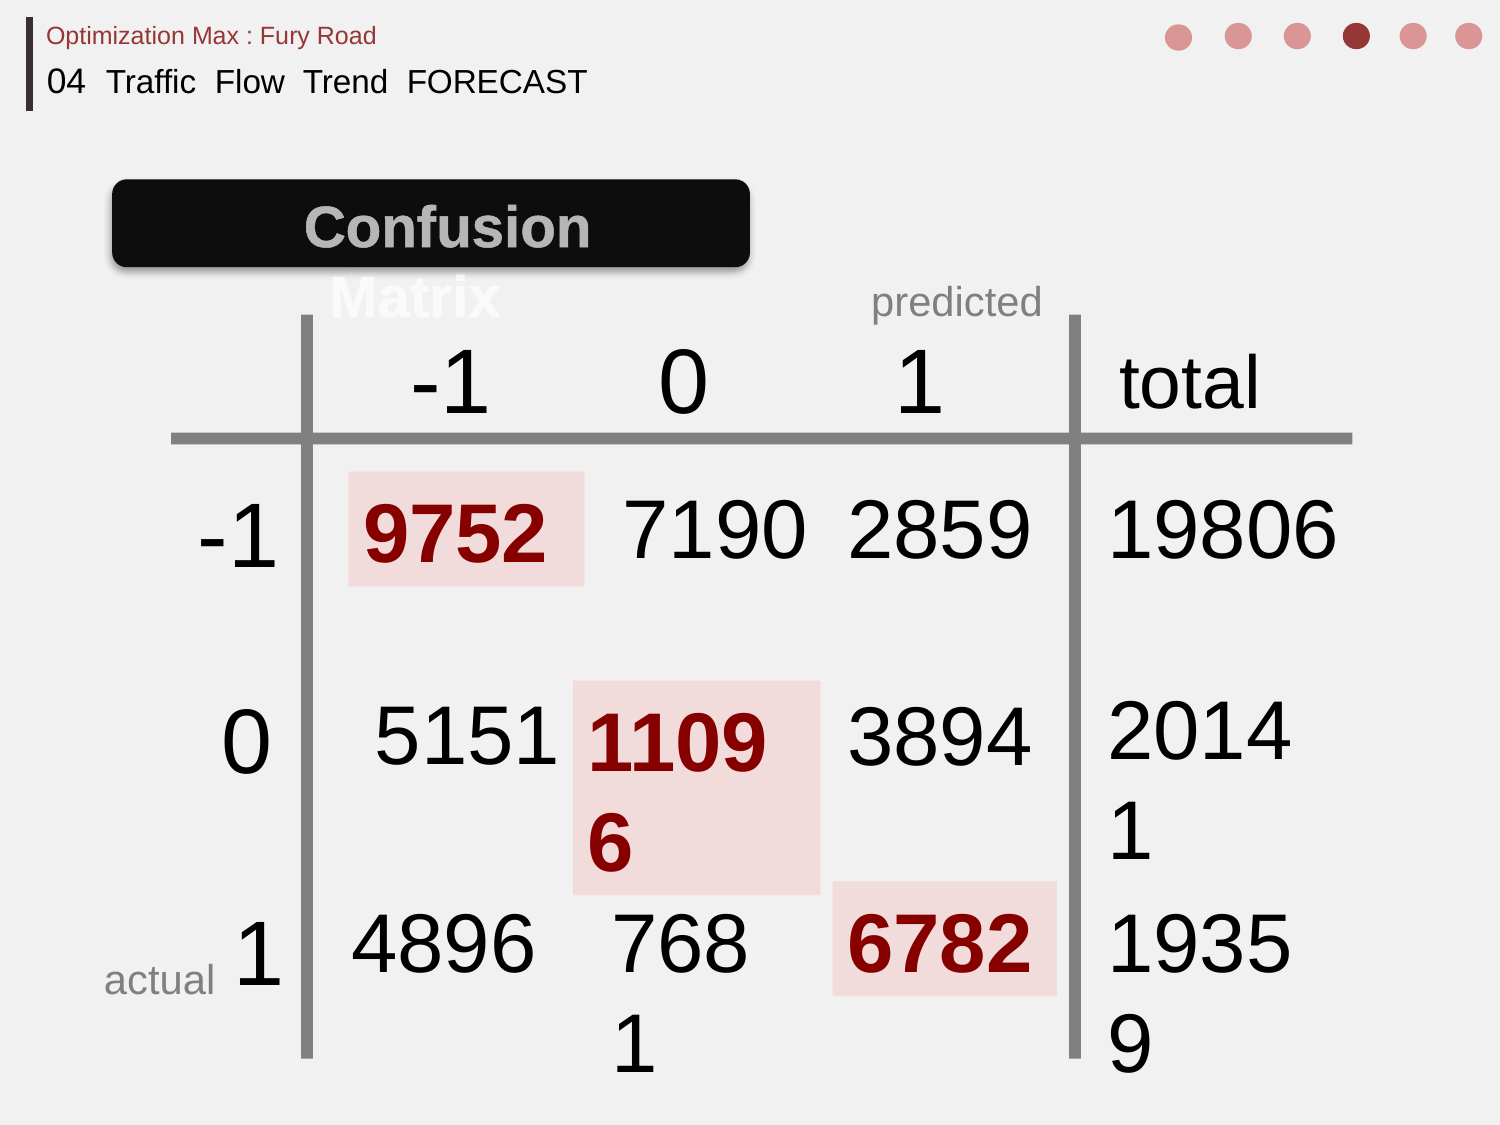

Optimization Max : Fury Road

04  Traffic  Flow  Trend  FORECAST

✱ Confusion Matrix
predicted

-1
0
1

total
-1
7190
2859
19806
9752
20141
0
5151
3894
11096
4896
7681
6782
19359
1
actual